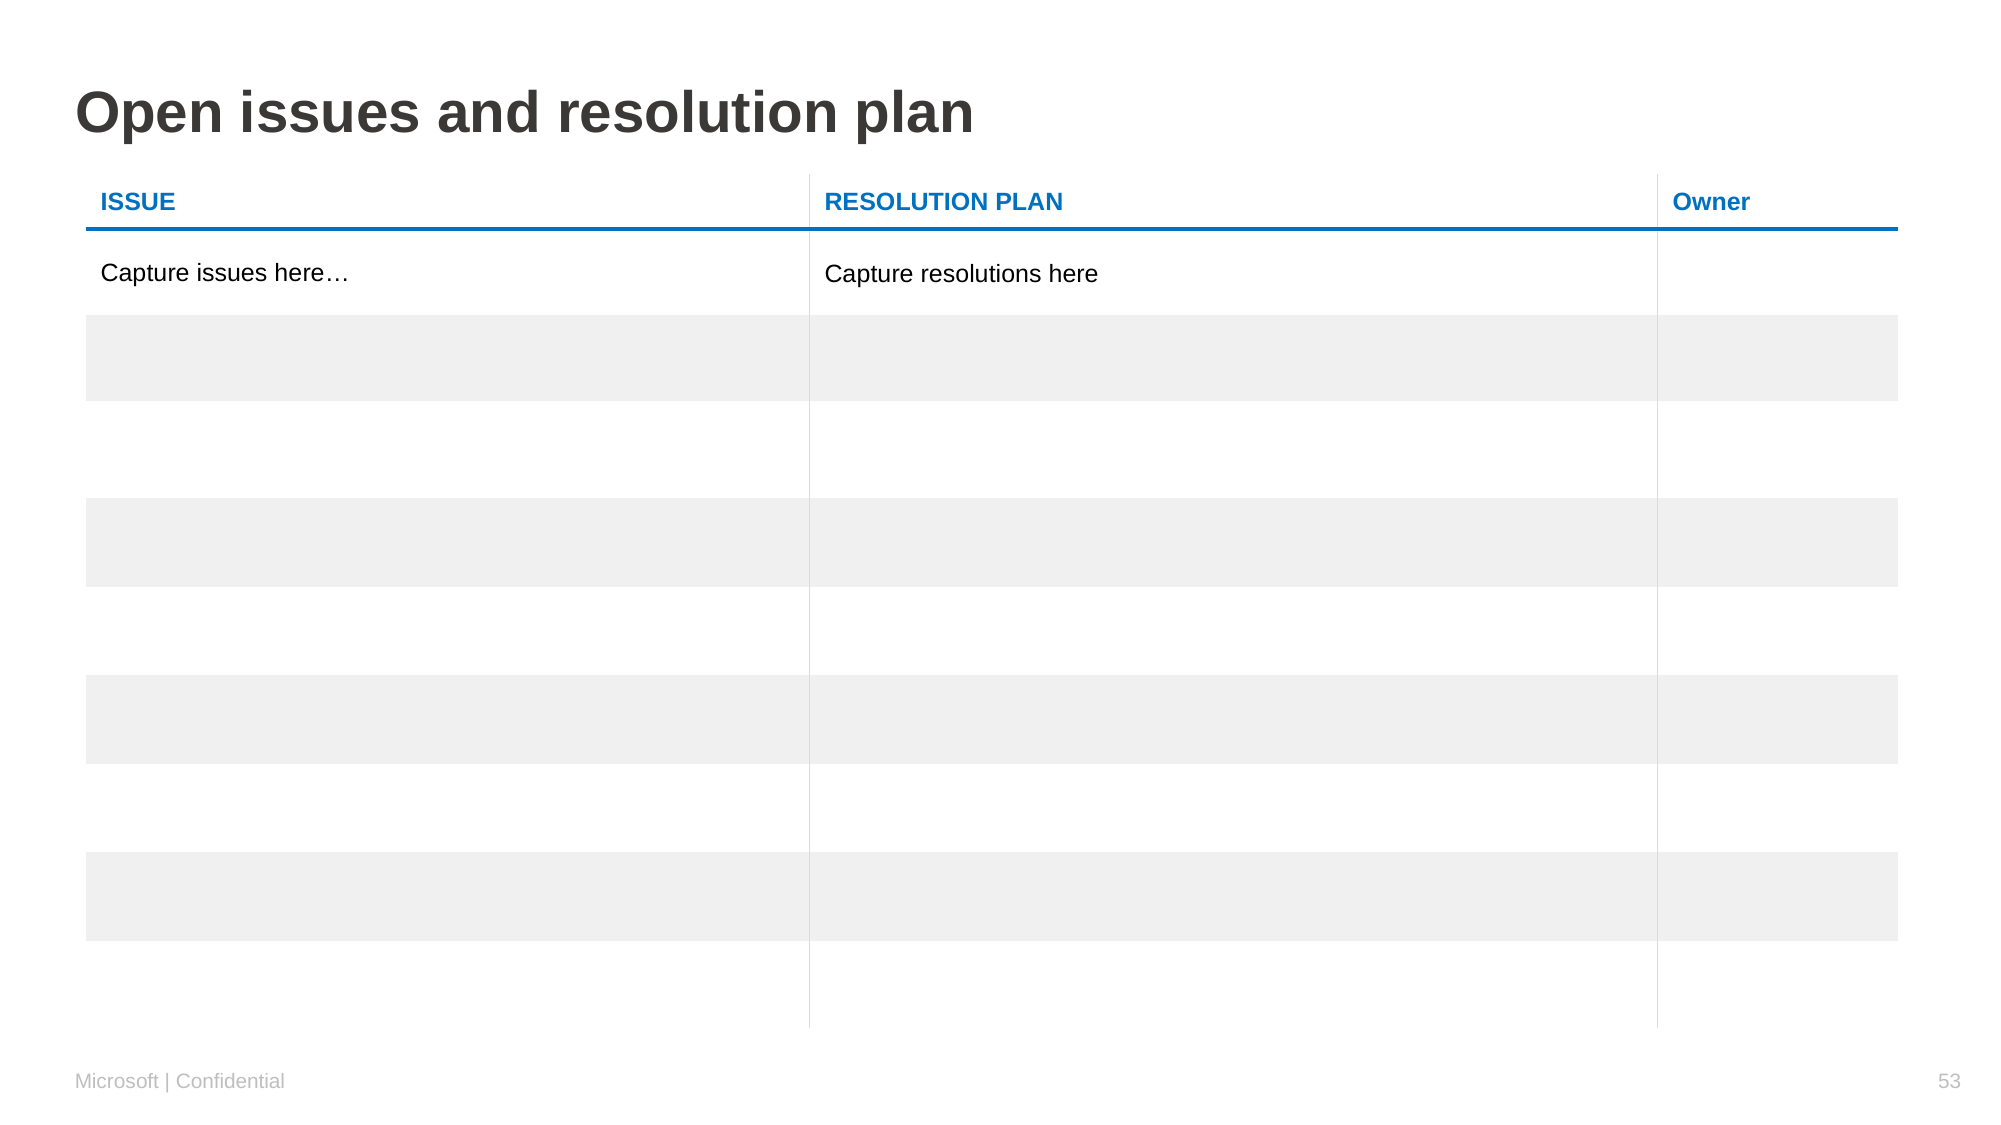

# Open issues and resolution plan
| ISSUE | RESOLUTION PLAN | Owner |
| --- | --- | --- |
| Capture issues here… | Capture resolutions here |  |
|  |  |  |
|  |  |  |
|  |  |  |
|  |  |  |
|  |  |  |
|  |  |  |
|  |  |  |
|  |  |  |
Microsoft | Confidential
53